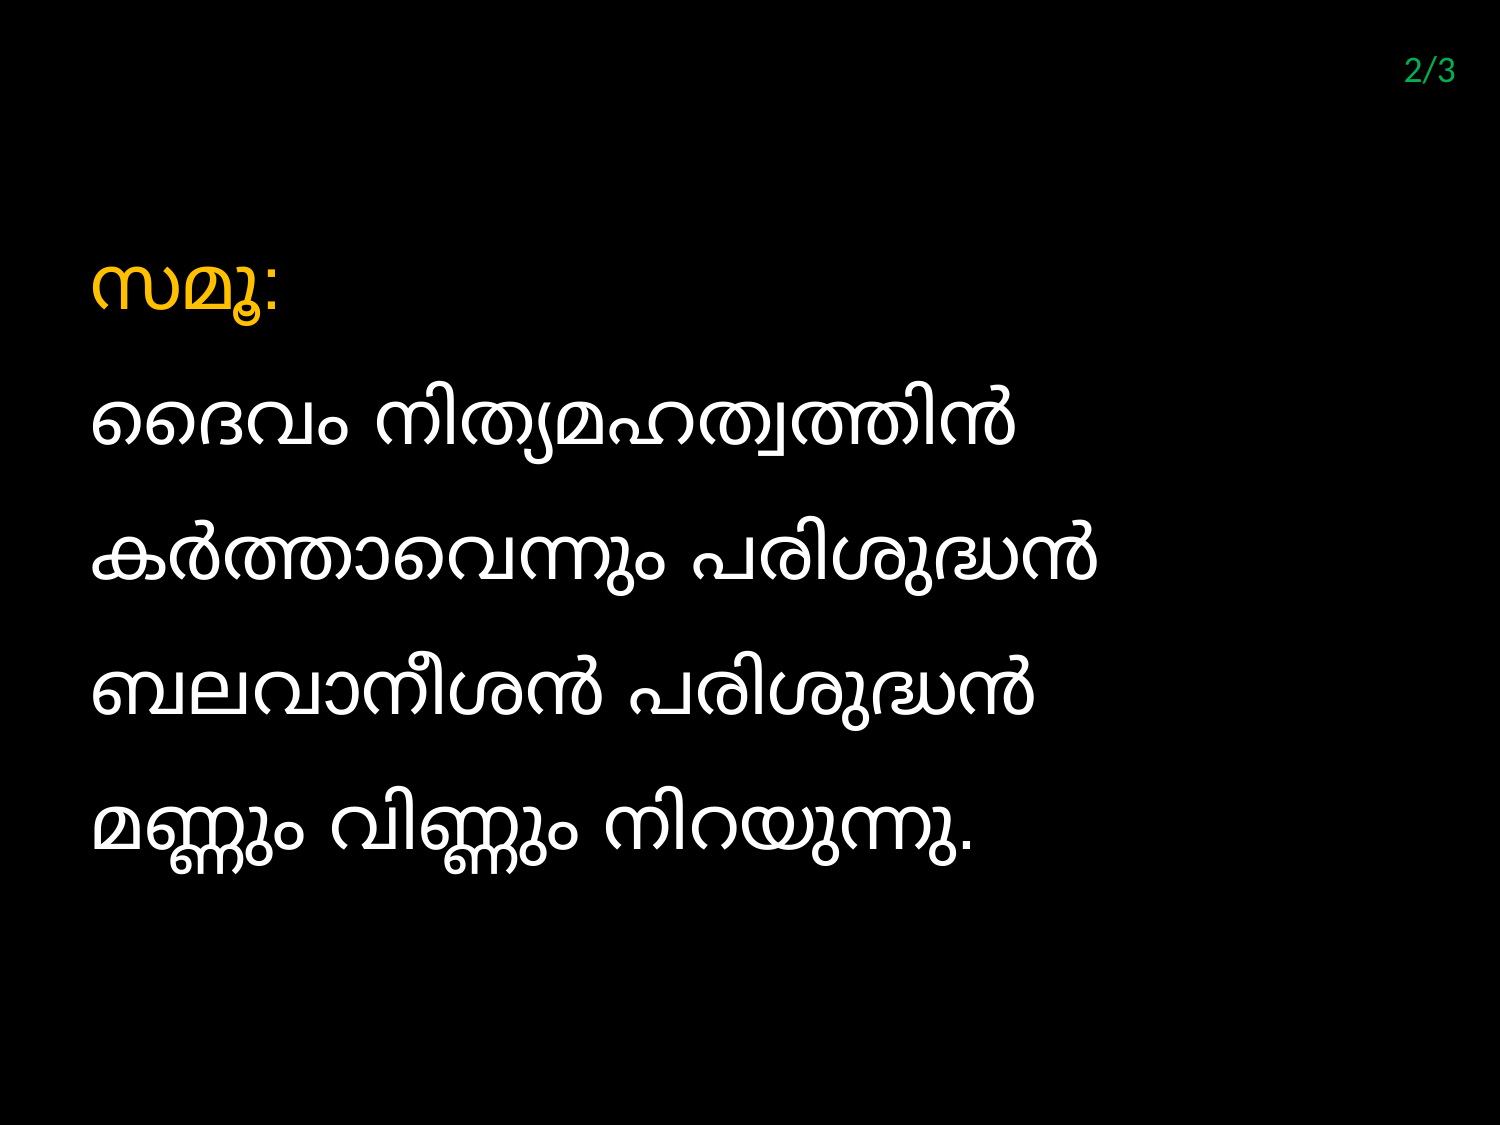

2/3
സമൂ:
ദൈവം നിത്യമഹത്വത്തിന്‍
കര്‍ത്താവെന്നും പരിശുദ്ധന്‍
ബലവാനീശന്‍ പരിശുദ്ധന്‍
മണ്ണും വിണ്ണും നിറയുന്നു.